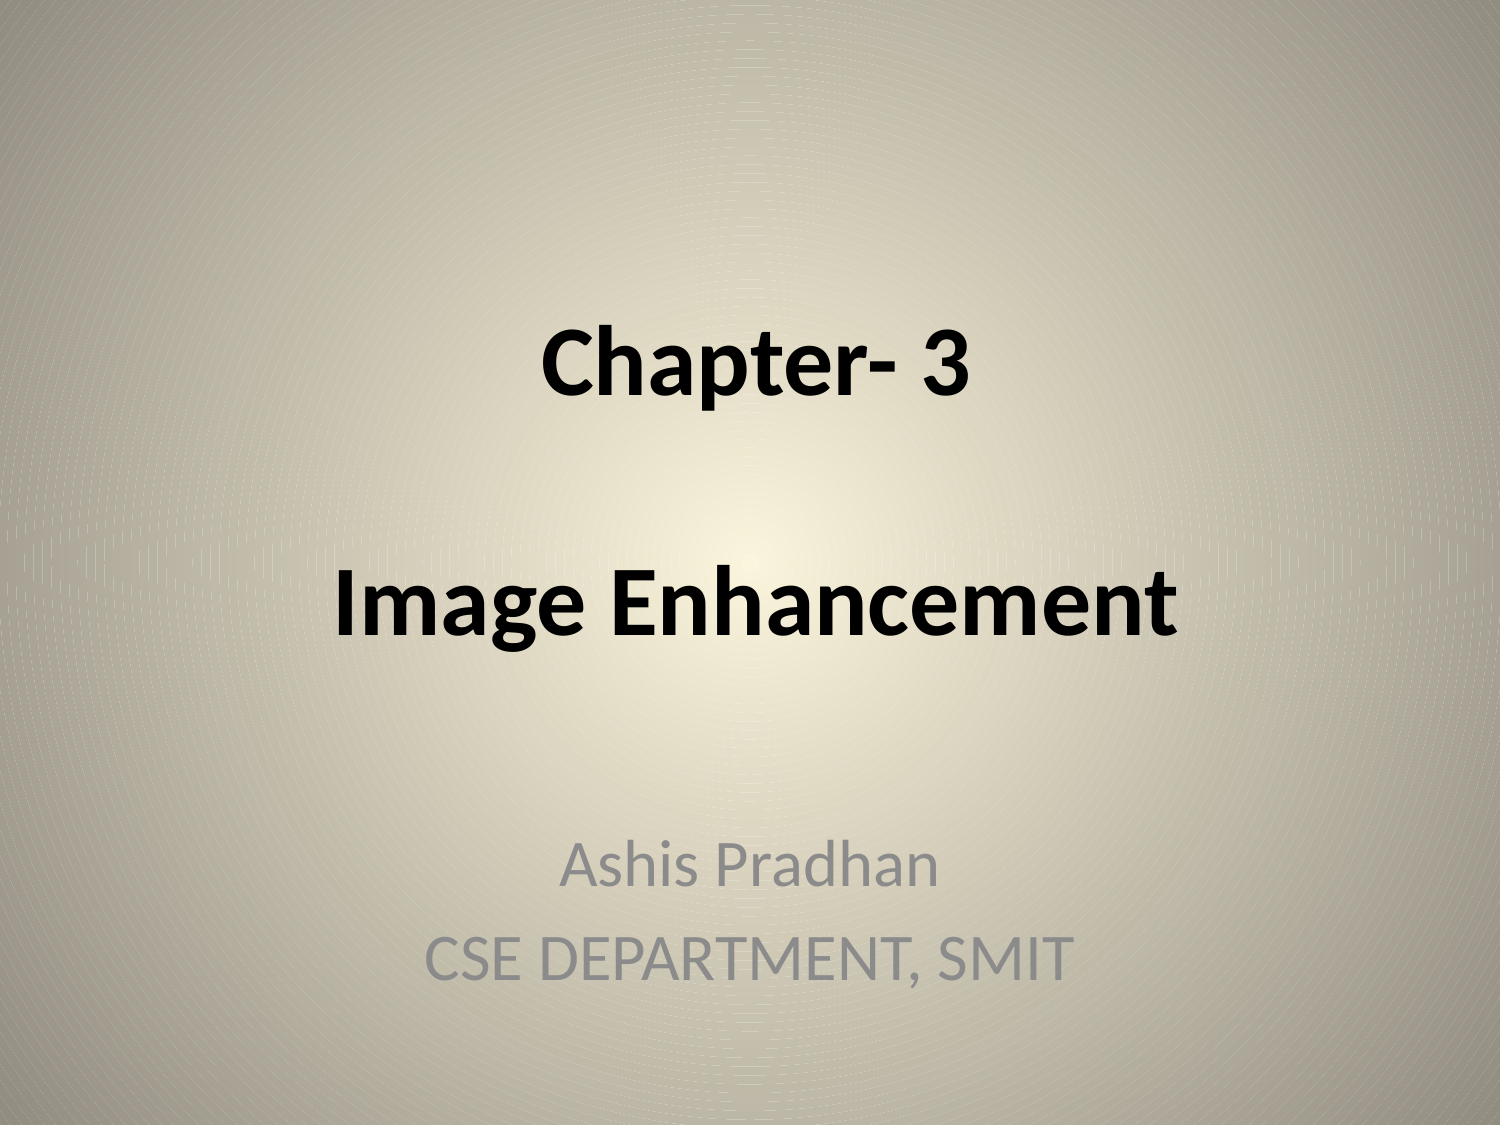

# Chapter- 3 Image Enhancement
Ashis Pradhan
CSE DEPARTMENT, SMIT